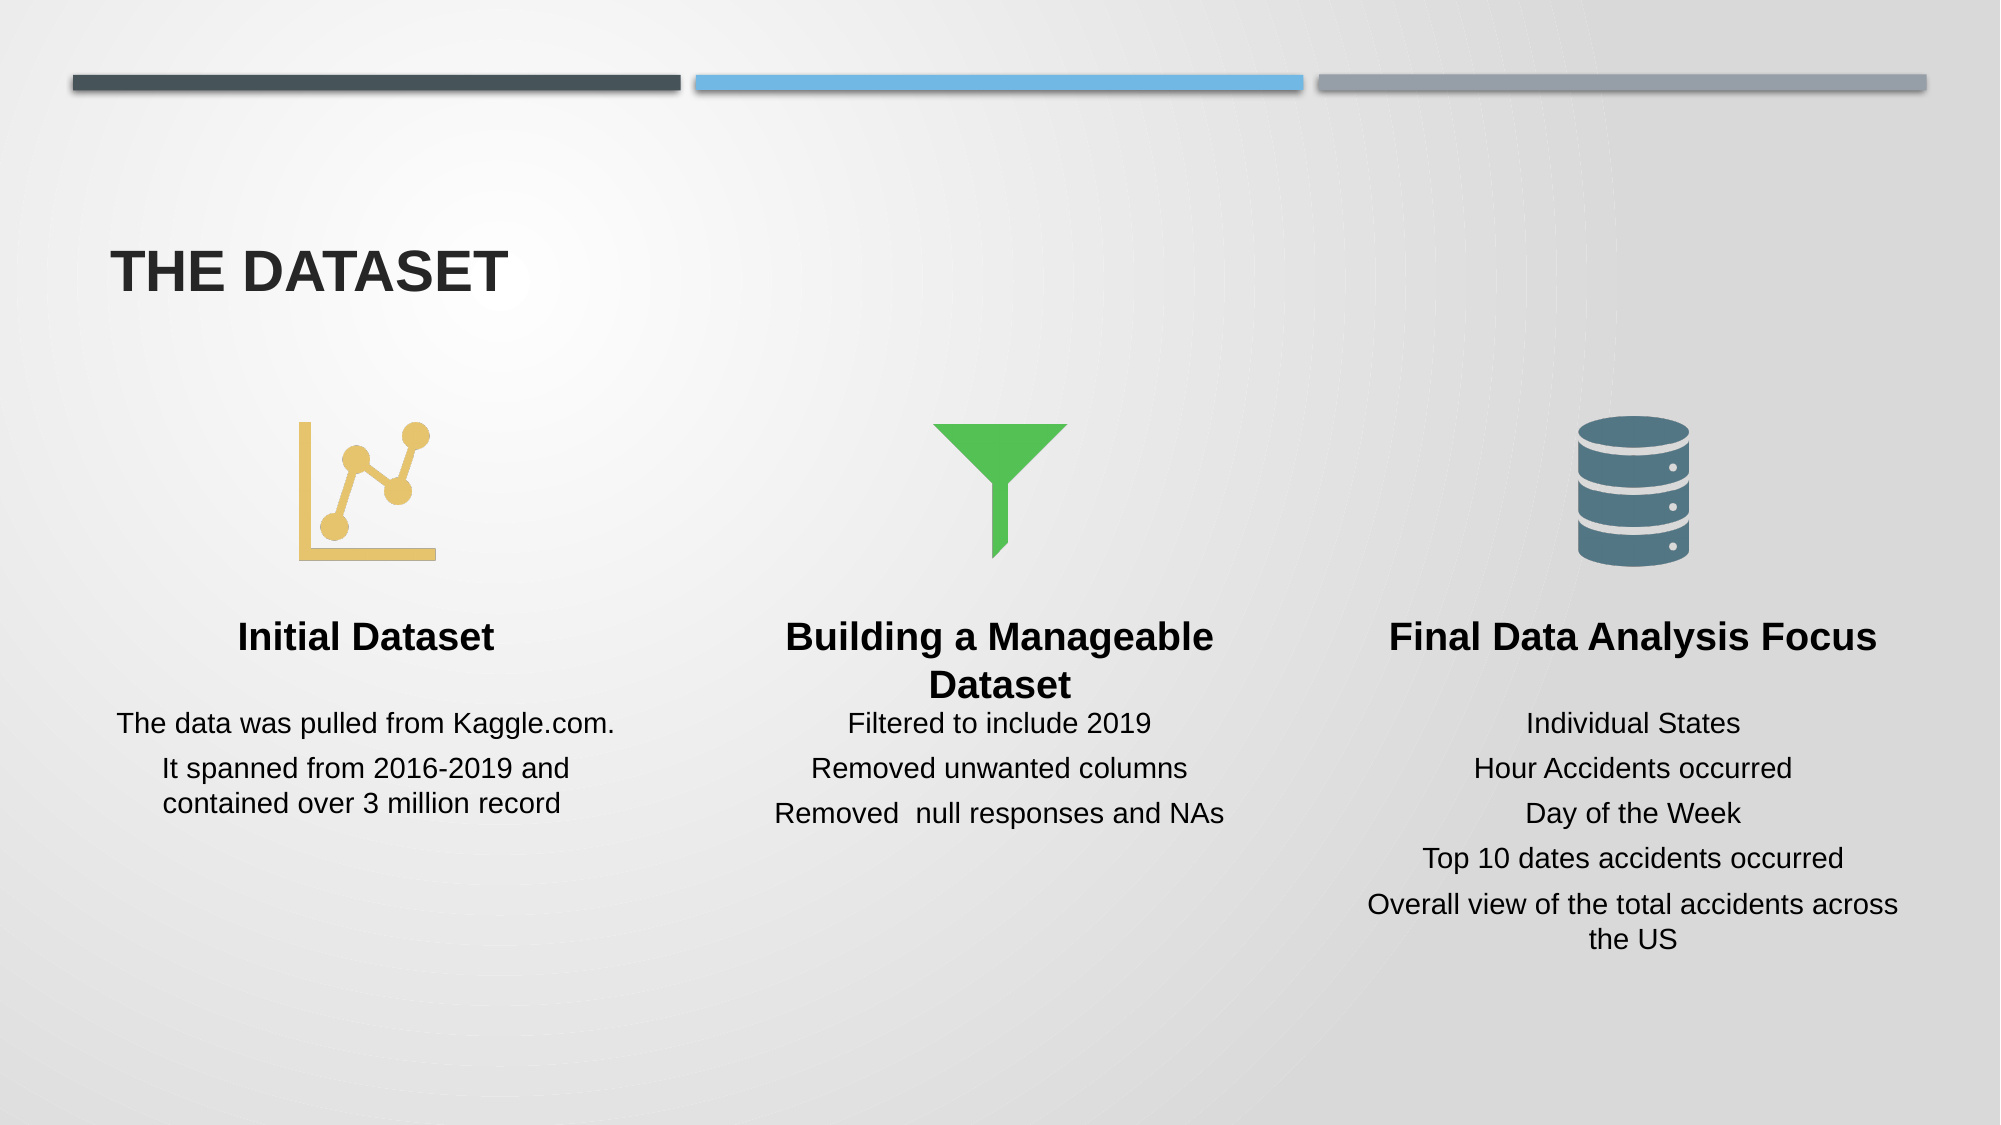

# The DataSet
Initial Dataset
The data was pulled from Kaggle.com.
It spanned from 2016-2019 and contained over 3 million record
Building a Manageable Dataset
Filtered to include 2019
Removed unwanted columns
Removed  null responses and NAs
Final Data Analysis Focus
Individual States
Hour Accidents occurred
Day of the Week
Top 10 dates accidents occurred
Overall view of the total accidents across the US